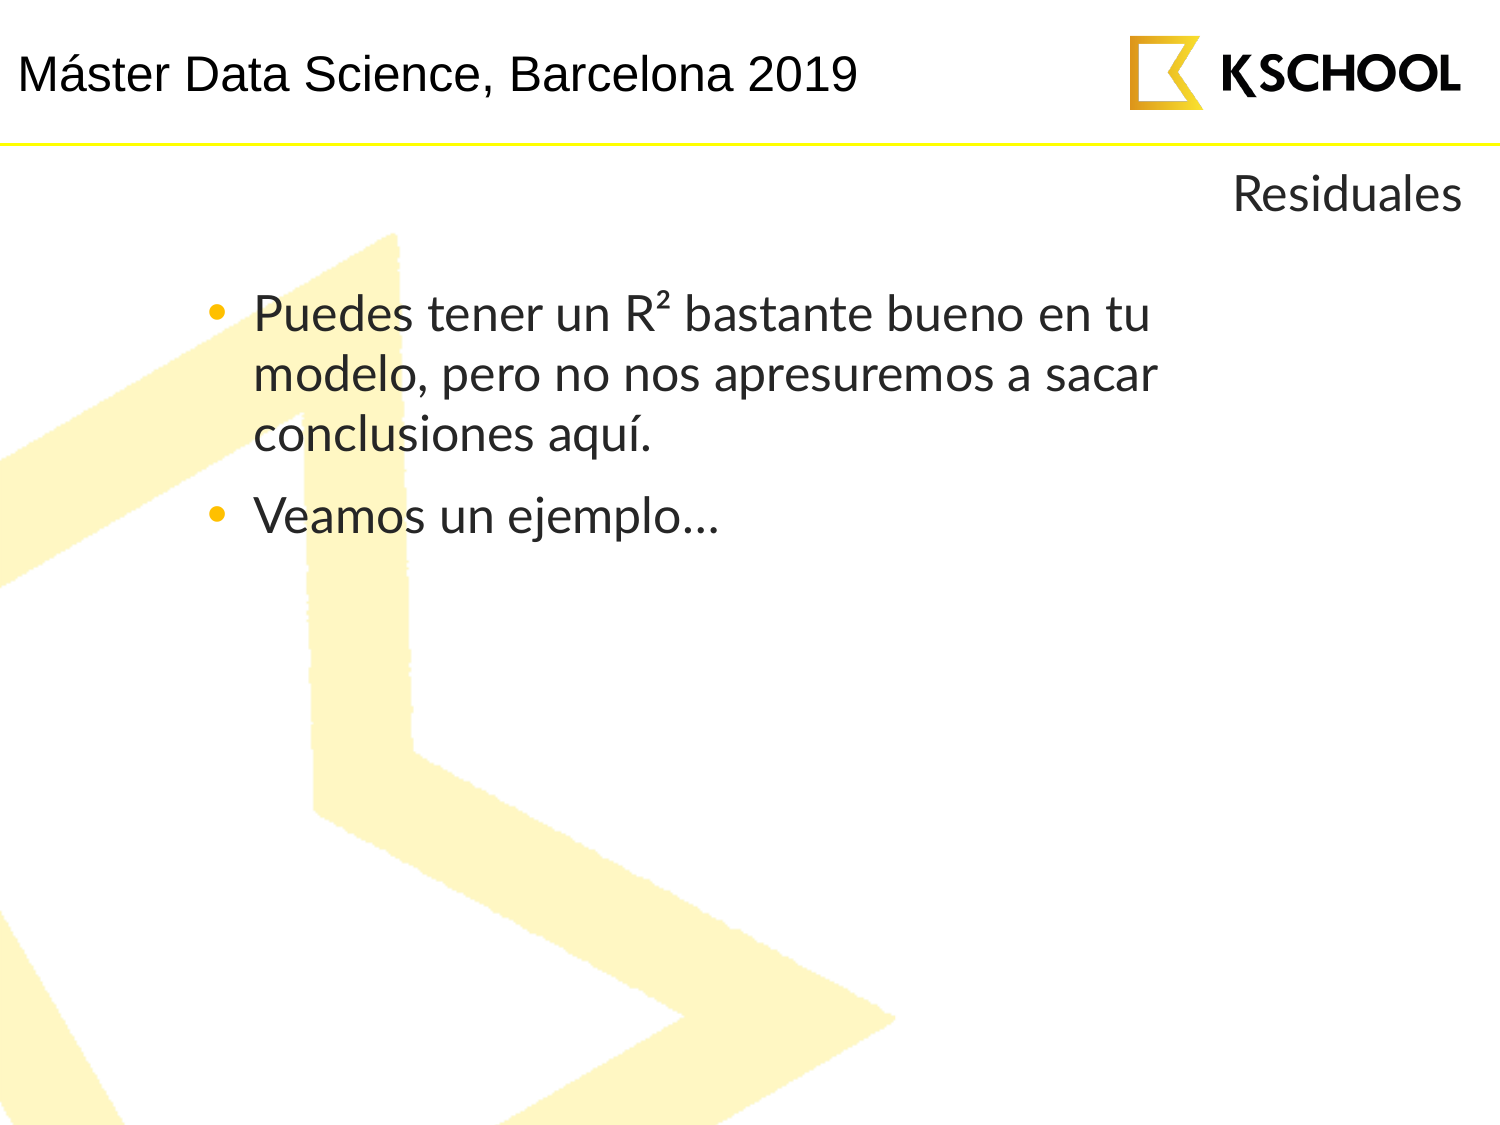

# Residuales
Puedes tener un R² bastante bueno en tu modelo, pero no nos apresuremos a sacar conclusiones aquí.
Veamos un ejemplo…